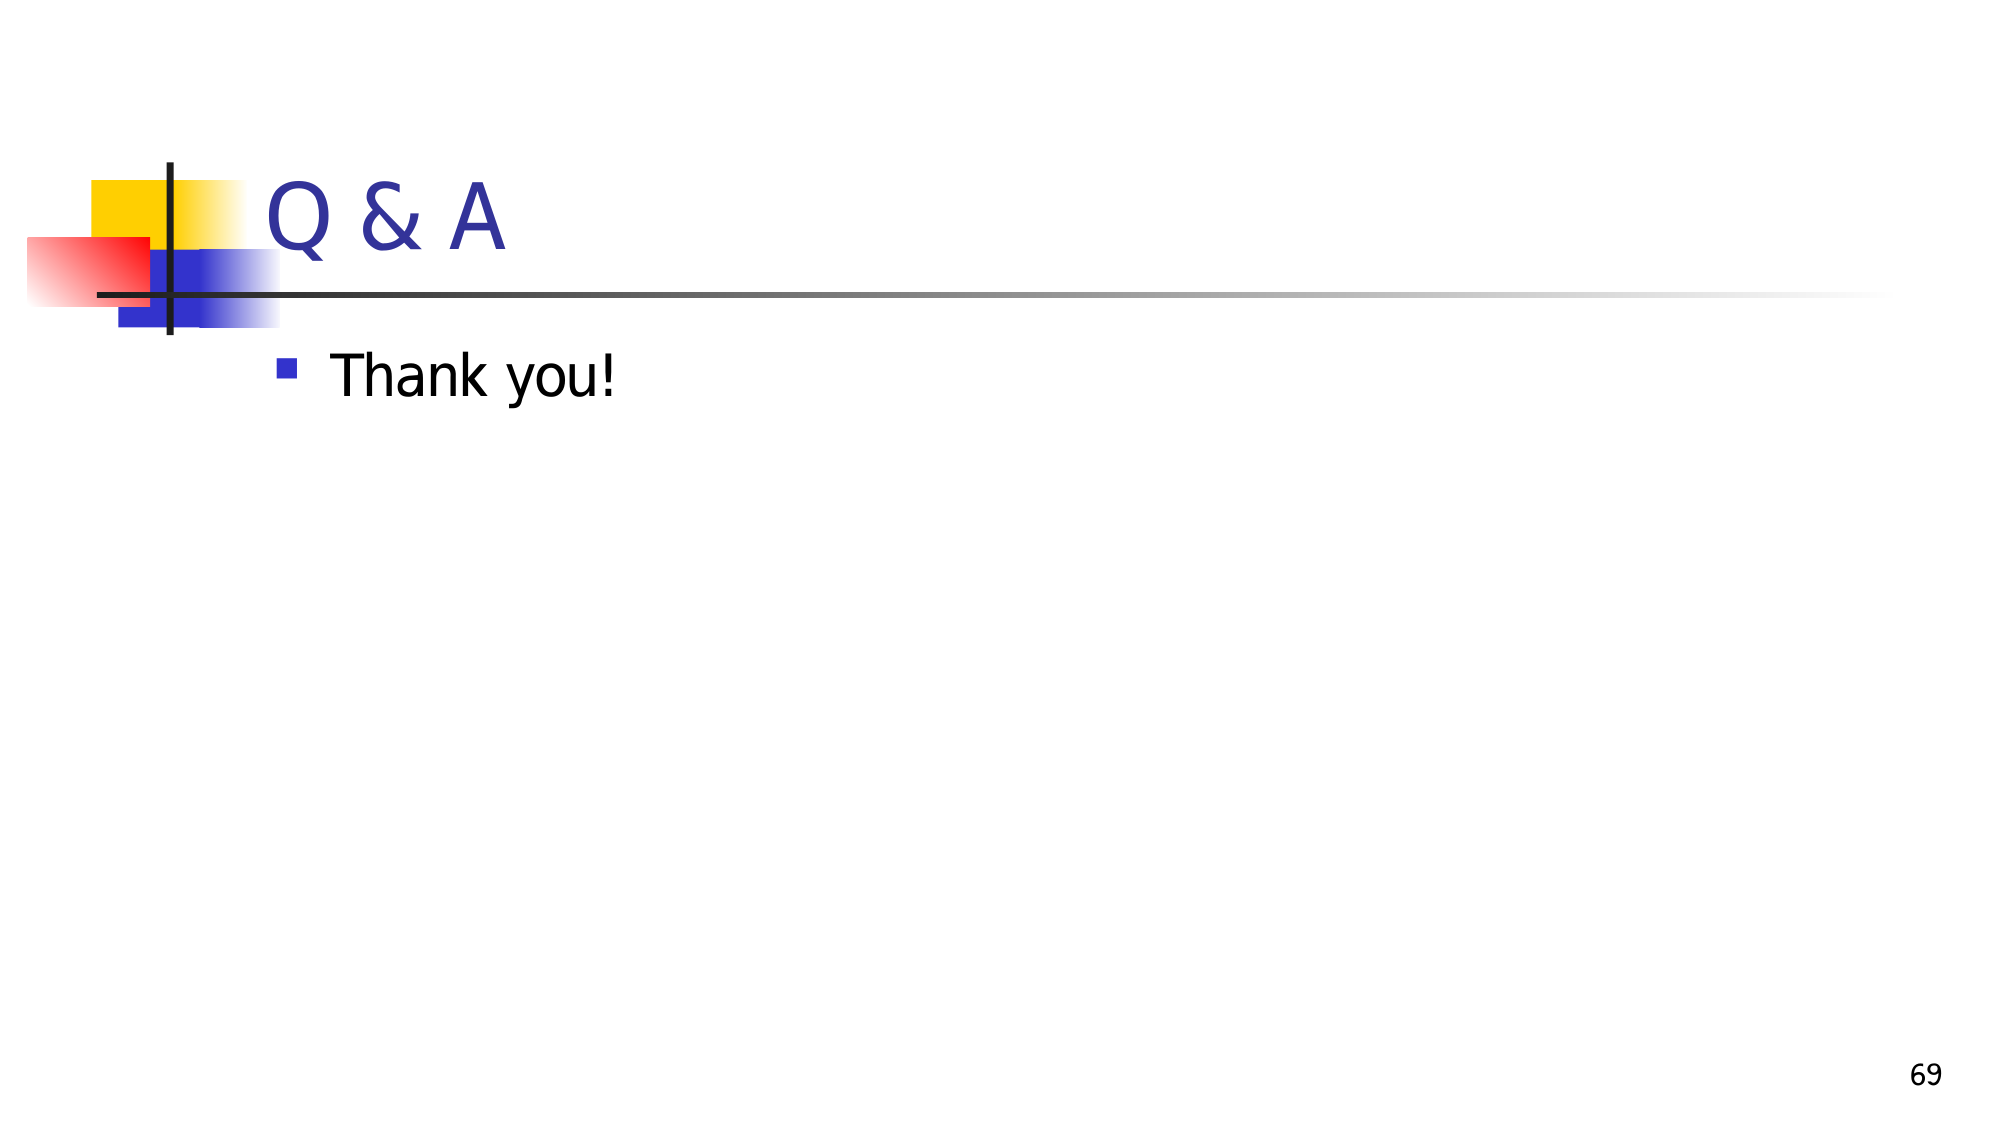

# Q & A
Thank you!
69